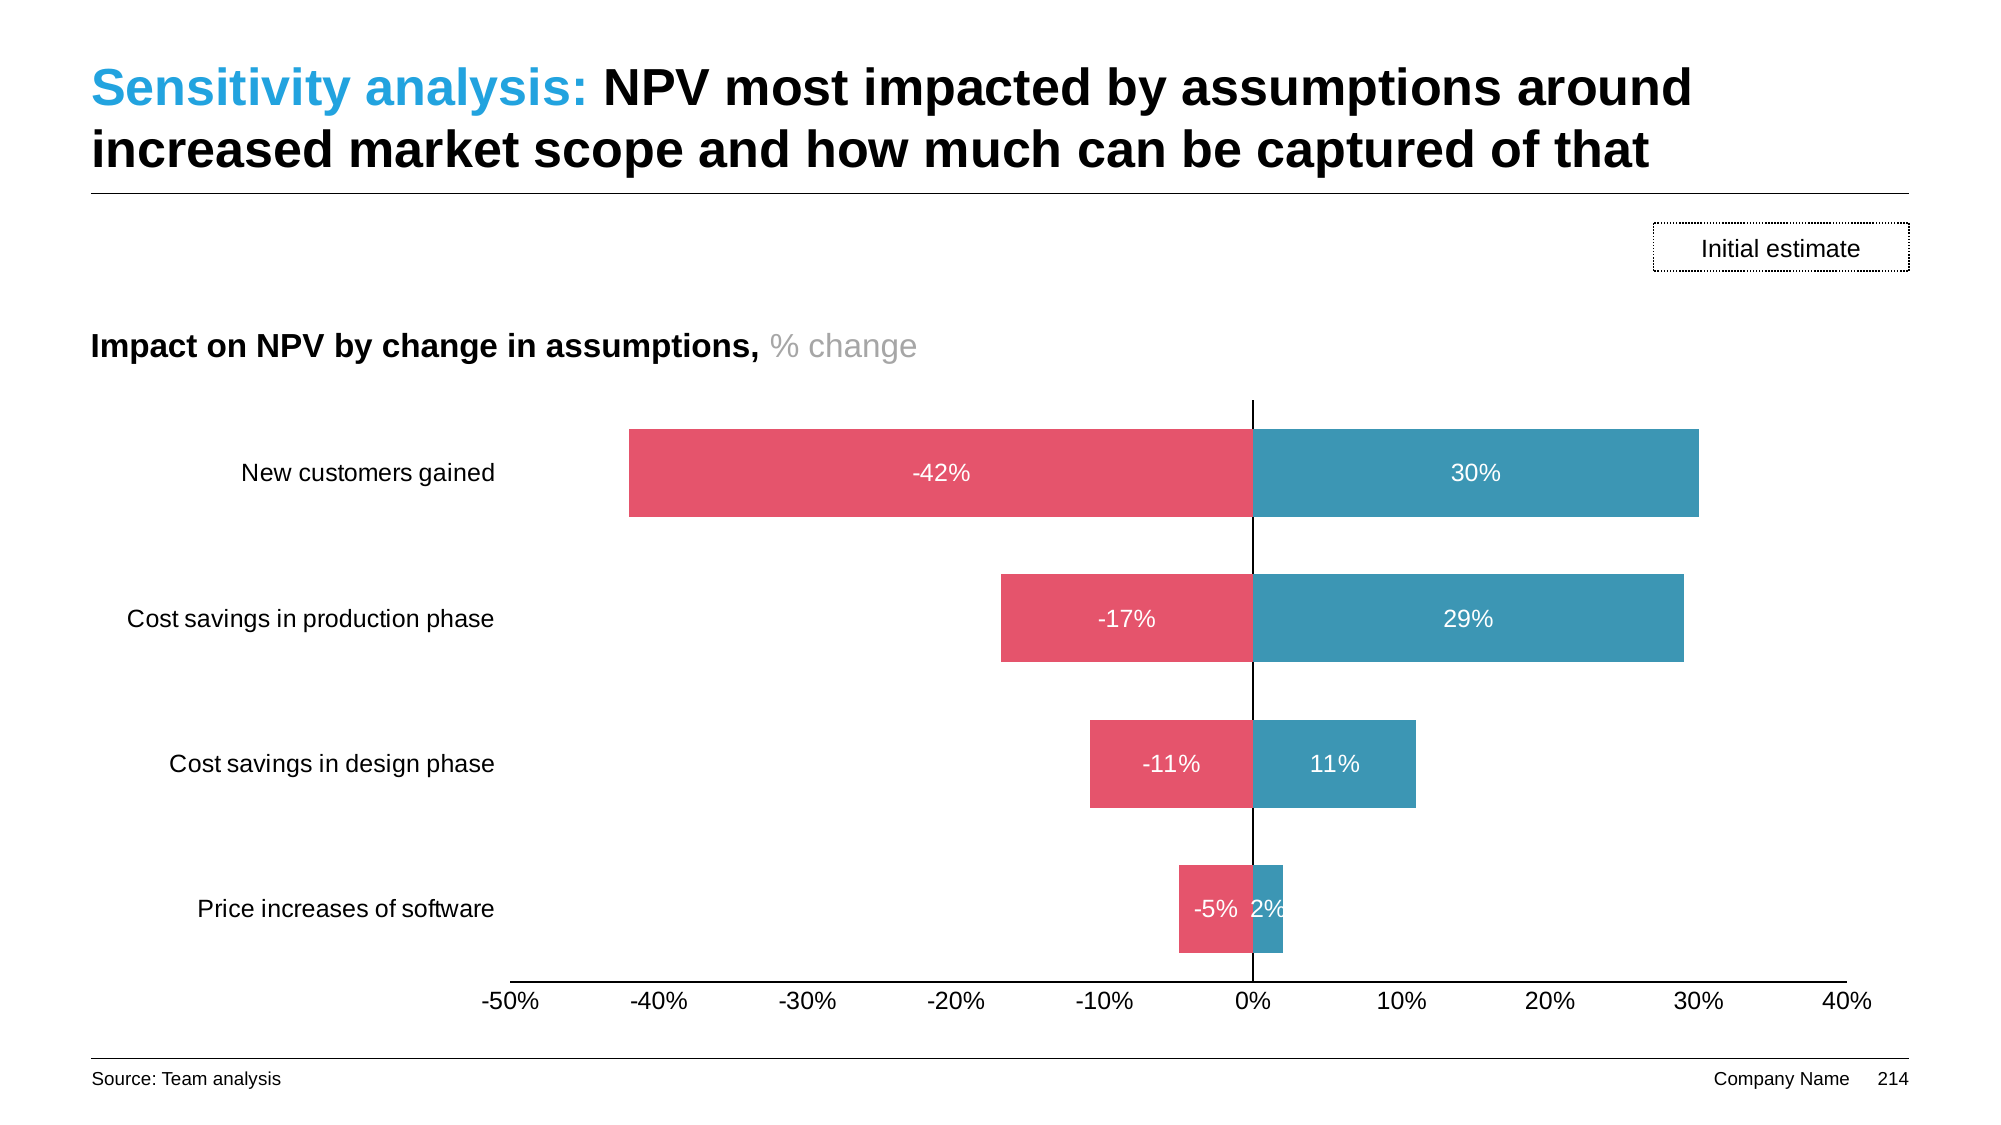

# Sensitivity analysis: NPV most impacted by assumptions around increased market scope and how much can be captured of that
Initial estimate
Impact on NPV by change in assumptions, % change

### Chart

| Category | Negative change | Positive change |
|---|---|---|
| Price increases of software | -0.05 | 0.02 |
| Cost savings in design phase | -0.11 | 0.11 |
| Cost savings in production phase | -0.17 | 0.29 |
| New customers gained | -0.42 | 0.3 |
Source: Team analysis